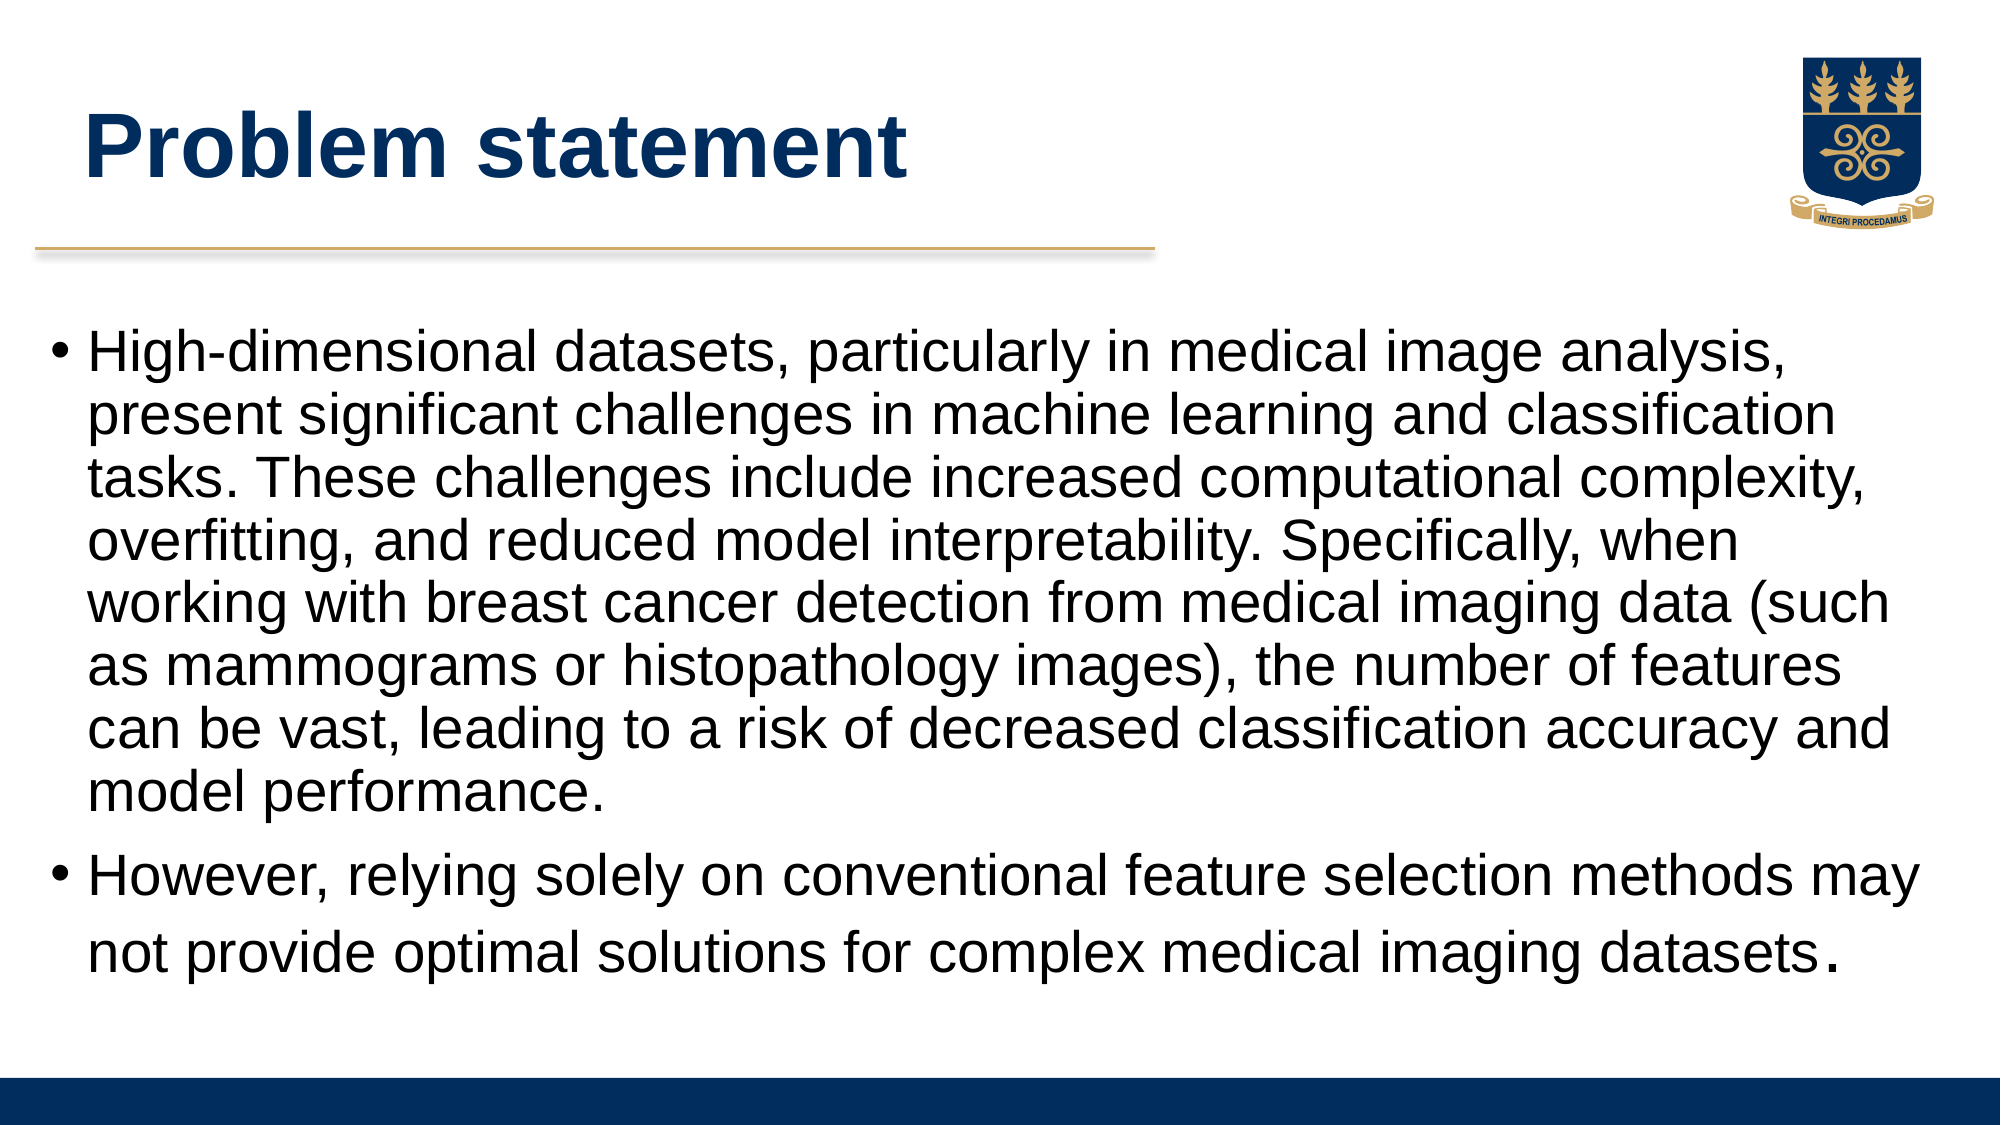

# Problem statement
High-dimensional datasets, particularly in medical image analysis, present significant challenges in machine learning and classification tasks. These challenges include increased computational complexity, overfitting, and reduced model interpretability. Specifically, when working with breast cancer detection from medical imaging data (such as mammograms or histopathology images), the number of features can be vast, leading to a risk of decreased classification accuracy and model performance.
However, relying solely on conventional feature selection methods may not provide optimal solutions for complex medical imaging datasets.